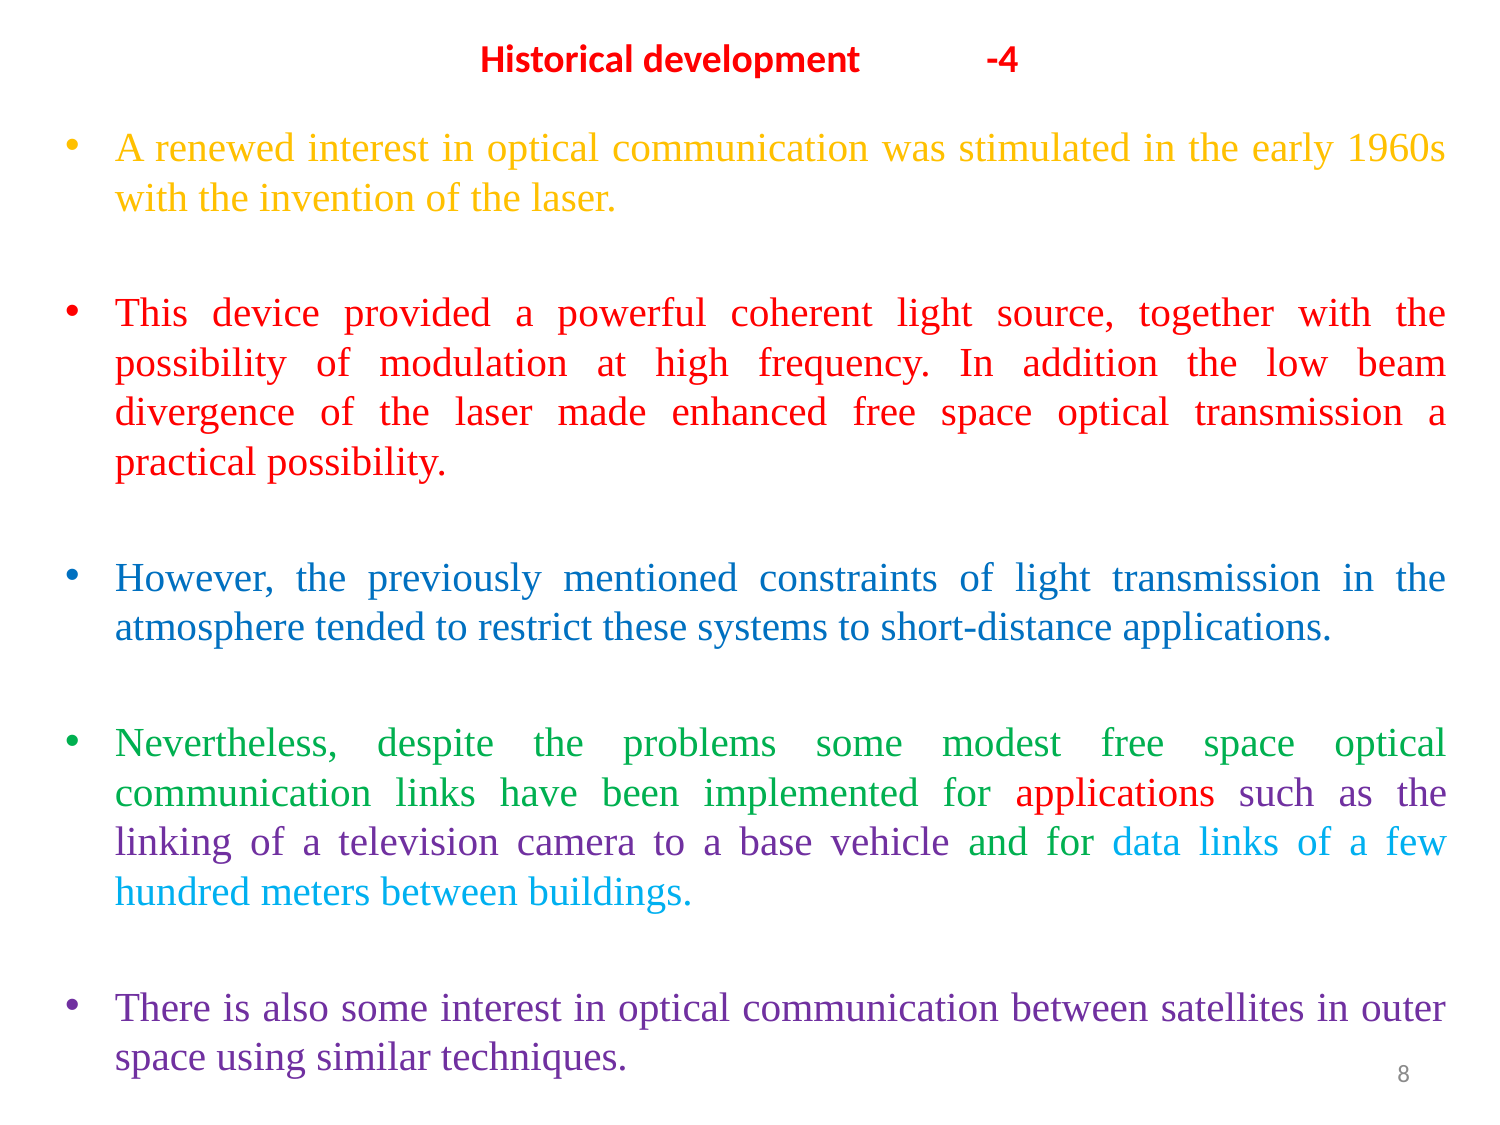

# Historical development              -4
A renewed interest in optical communication was stimulated in the early 1960s with the invention of the laser.

This device provided a powerful coherent light source, together with the possibility of modulation at high frequency. In addition the low beam divergence of the laser made enhanced free space optical transmission a practical possibility.

However, the previously mentioned constraints of light transmission in the atmosphere tended to restrict these systems to short-distance applications.

Nevertheless, despite the problems some modest free space optical communication links have been implemented for applications such as the linking of a television camera to a base vehicle and for data links of a few hundred meters between buildings.

There is also some interest in optical communication between satellites in outer space using similar techniques.
8